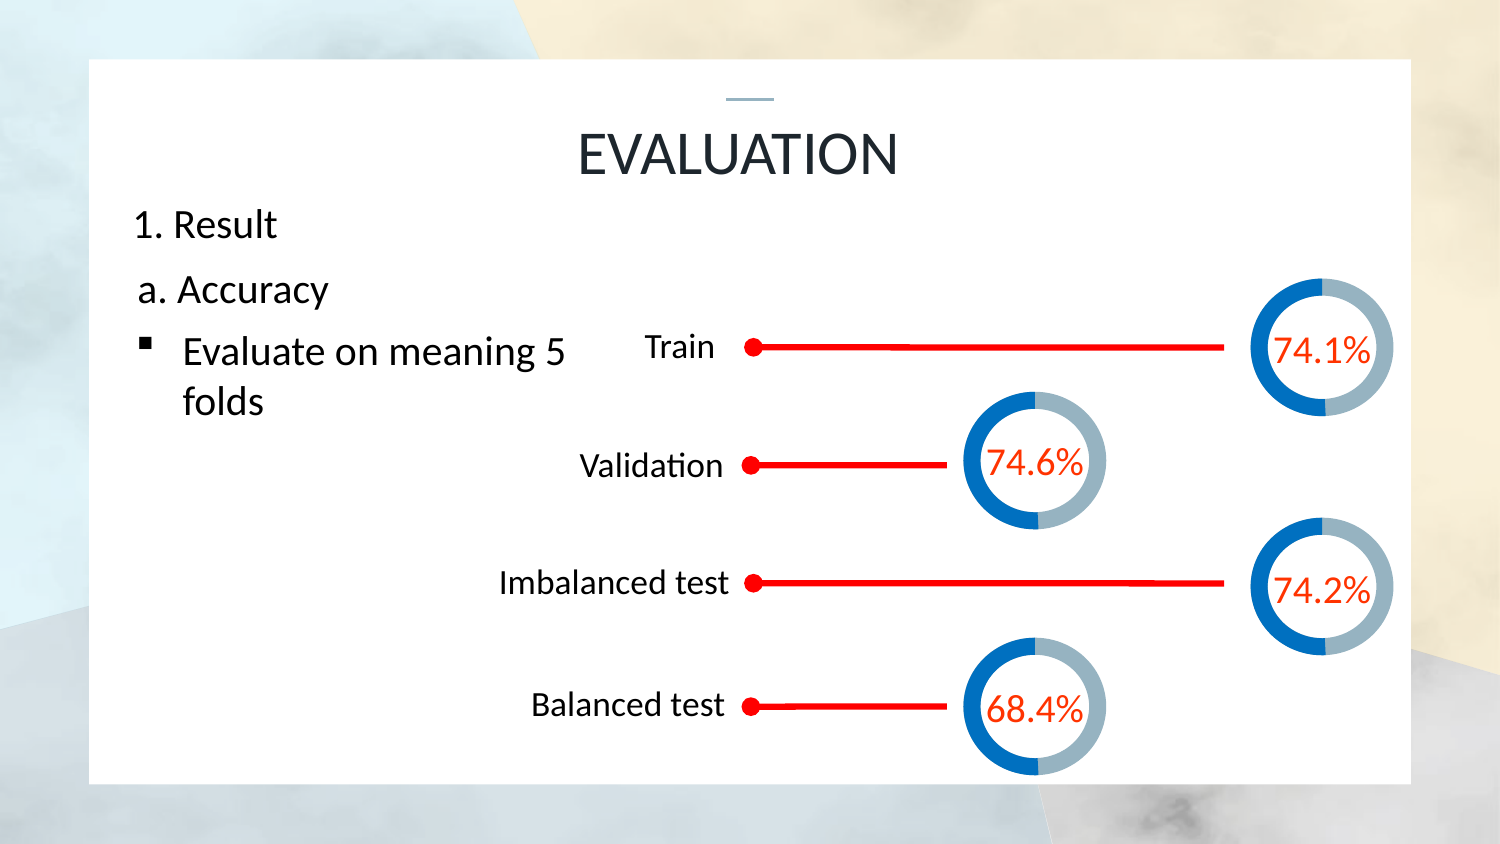

# EVALUATION
1. Result
a. Accuracy

Train
74.1%

74.6%
Validation

Imbalanced test
74.2%

Balanced test
68.4%
Evaluate on meaning 5 folds